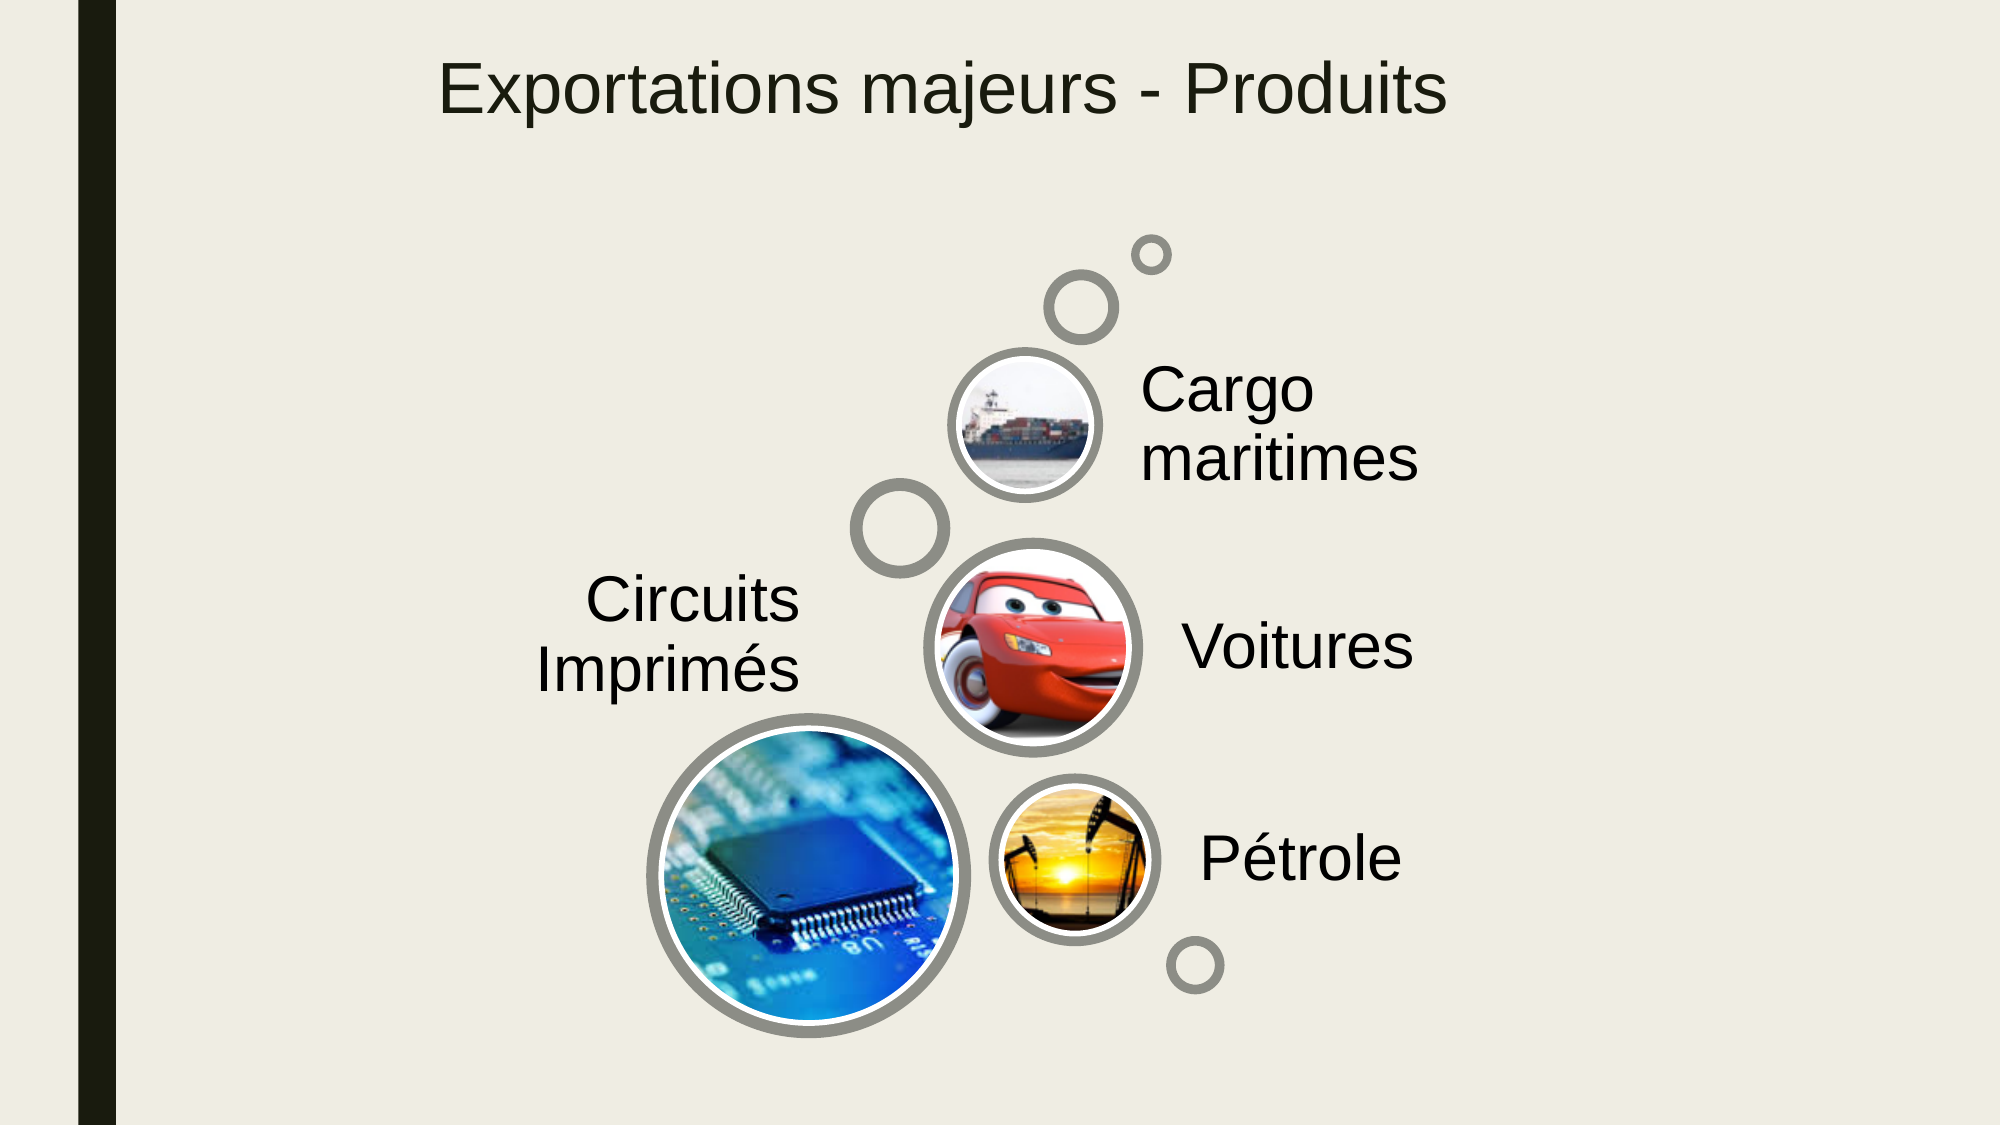

# Exportations majeurs - Produits
Circuits Imprimés
Pétrole
Voitures
Cargo maritimes